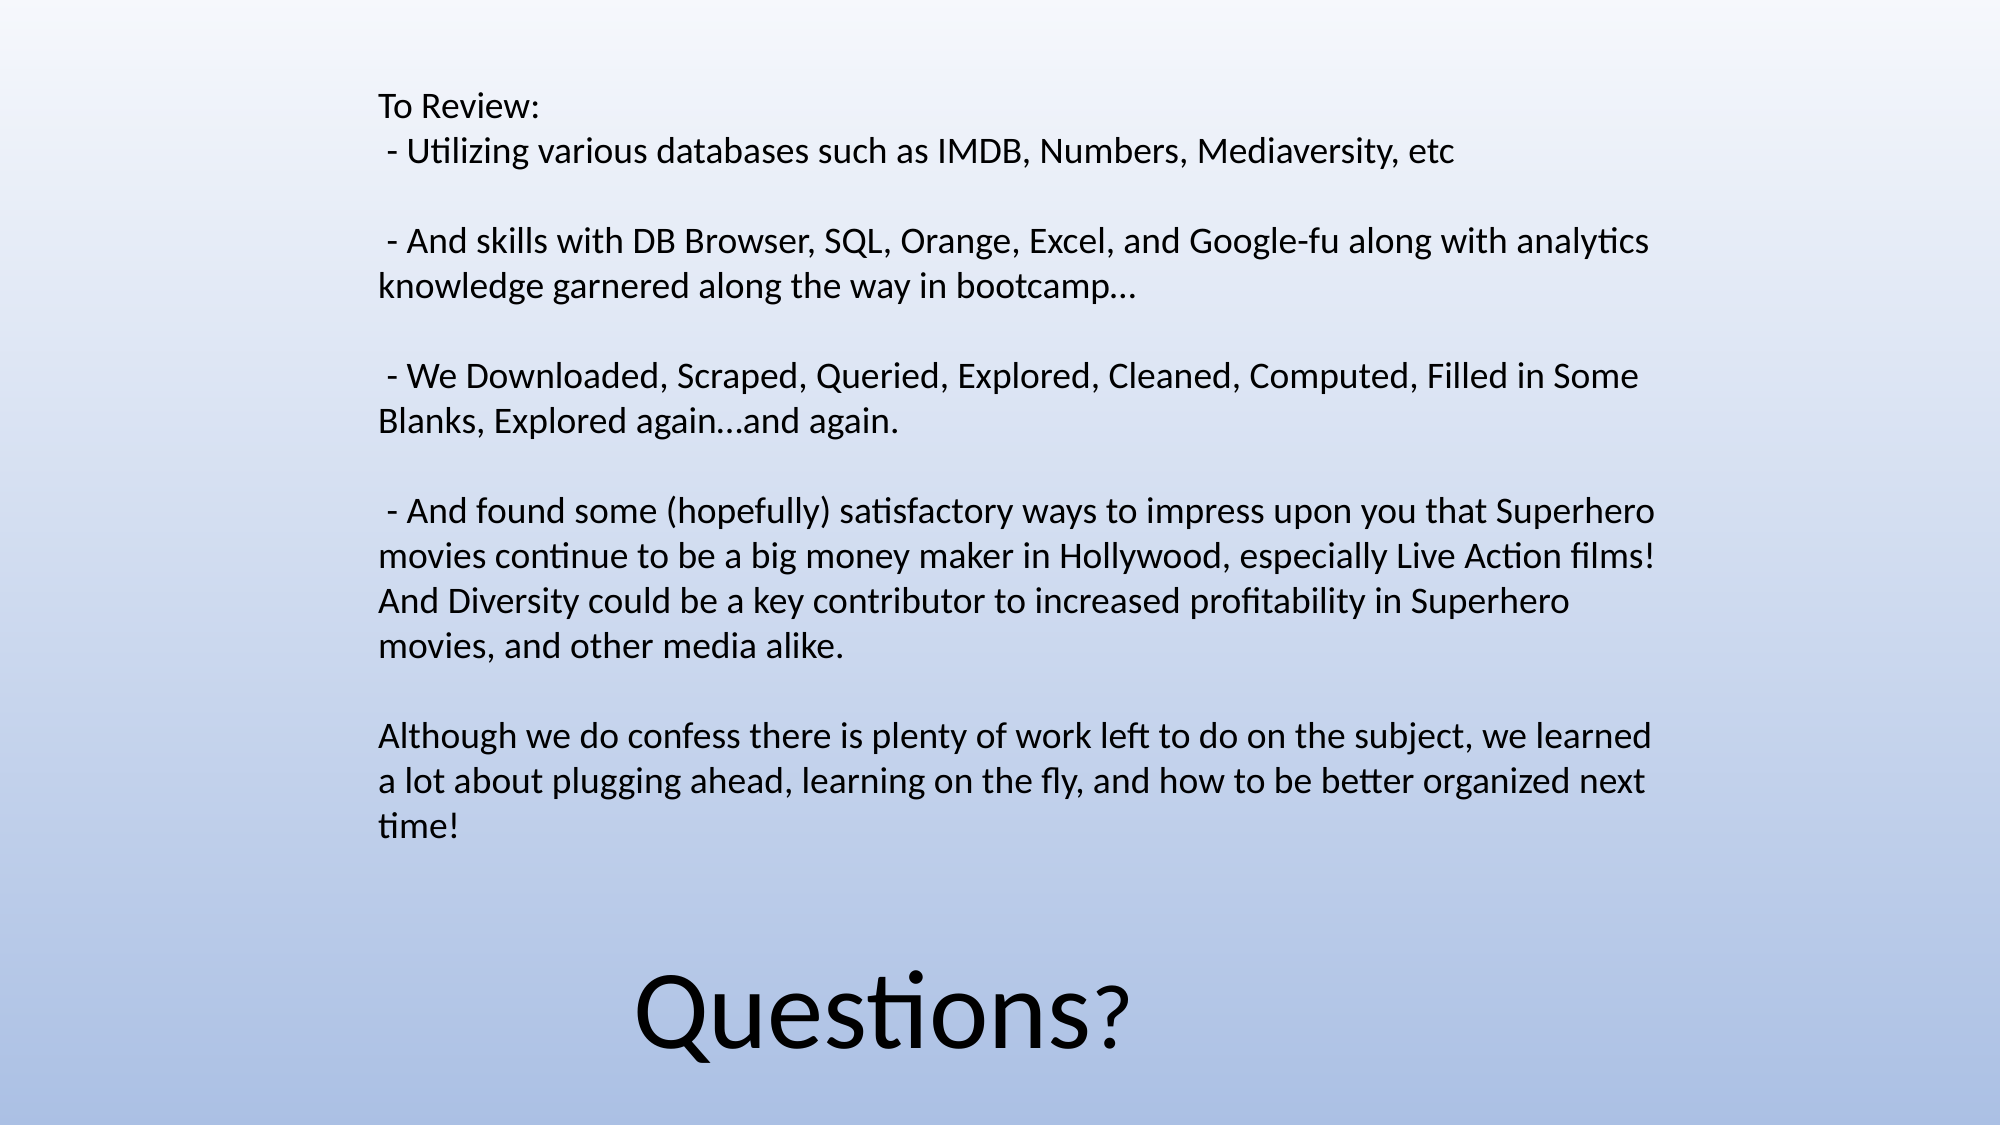

To Review:
 - Utilizing various databases such as IMDB, Numbers, Mediaversity, etc

 - And skills with DB Browser, SQL, Orange, Excel, and Google-fu along with analytics knowledge garnered along the way in bootcamp…

 - We Downloaded, Scraped, Queried, Explored, Cleaned, Computed, Filled in Some Blanks, Explored again…and again.

 - And found some (hopefully) satisfactory ways to impress upon you that Superhero movies continue to be a big money maker in Hollywood, especially Live Action films! And Diversity could be a key contributor to increased profitability in Superhero movies, and other media alike.

Although we do confess there is plenty of work left to do on the subject, we learned a lot about plugging ahead, learning on the fly, and how to be better organized next time!

          Questions?